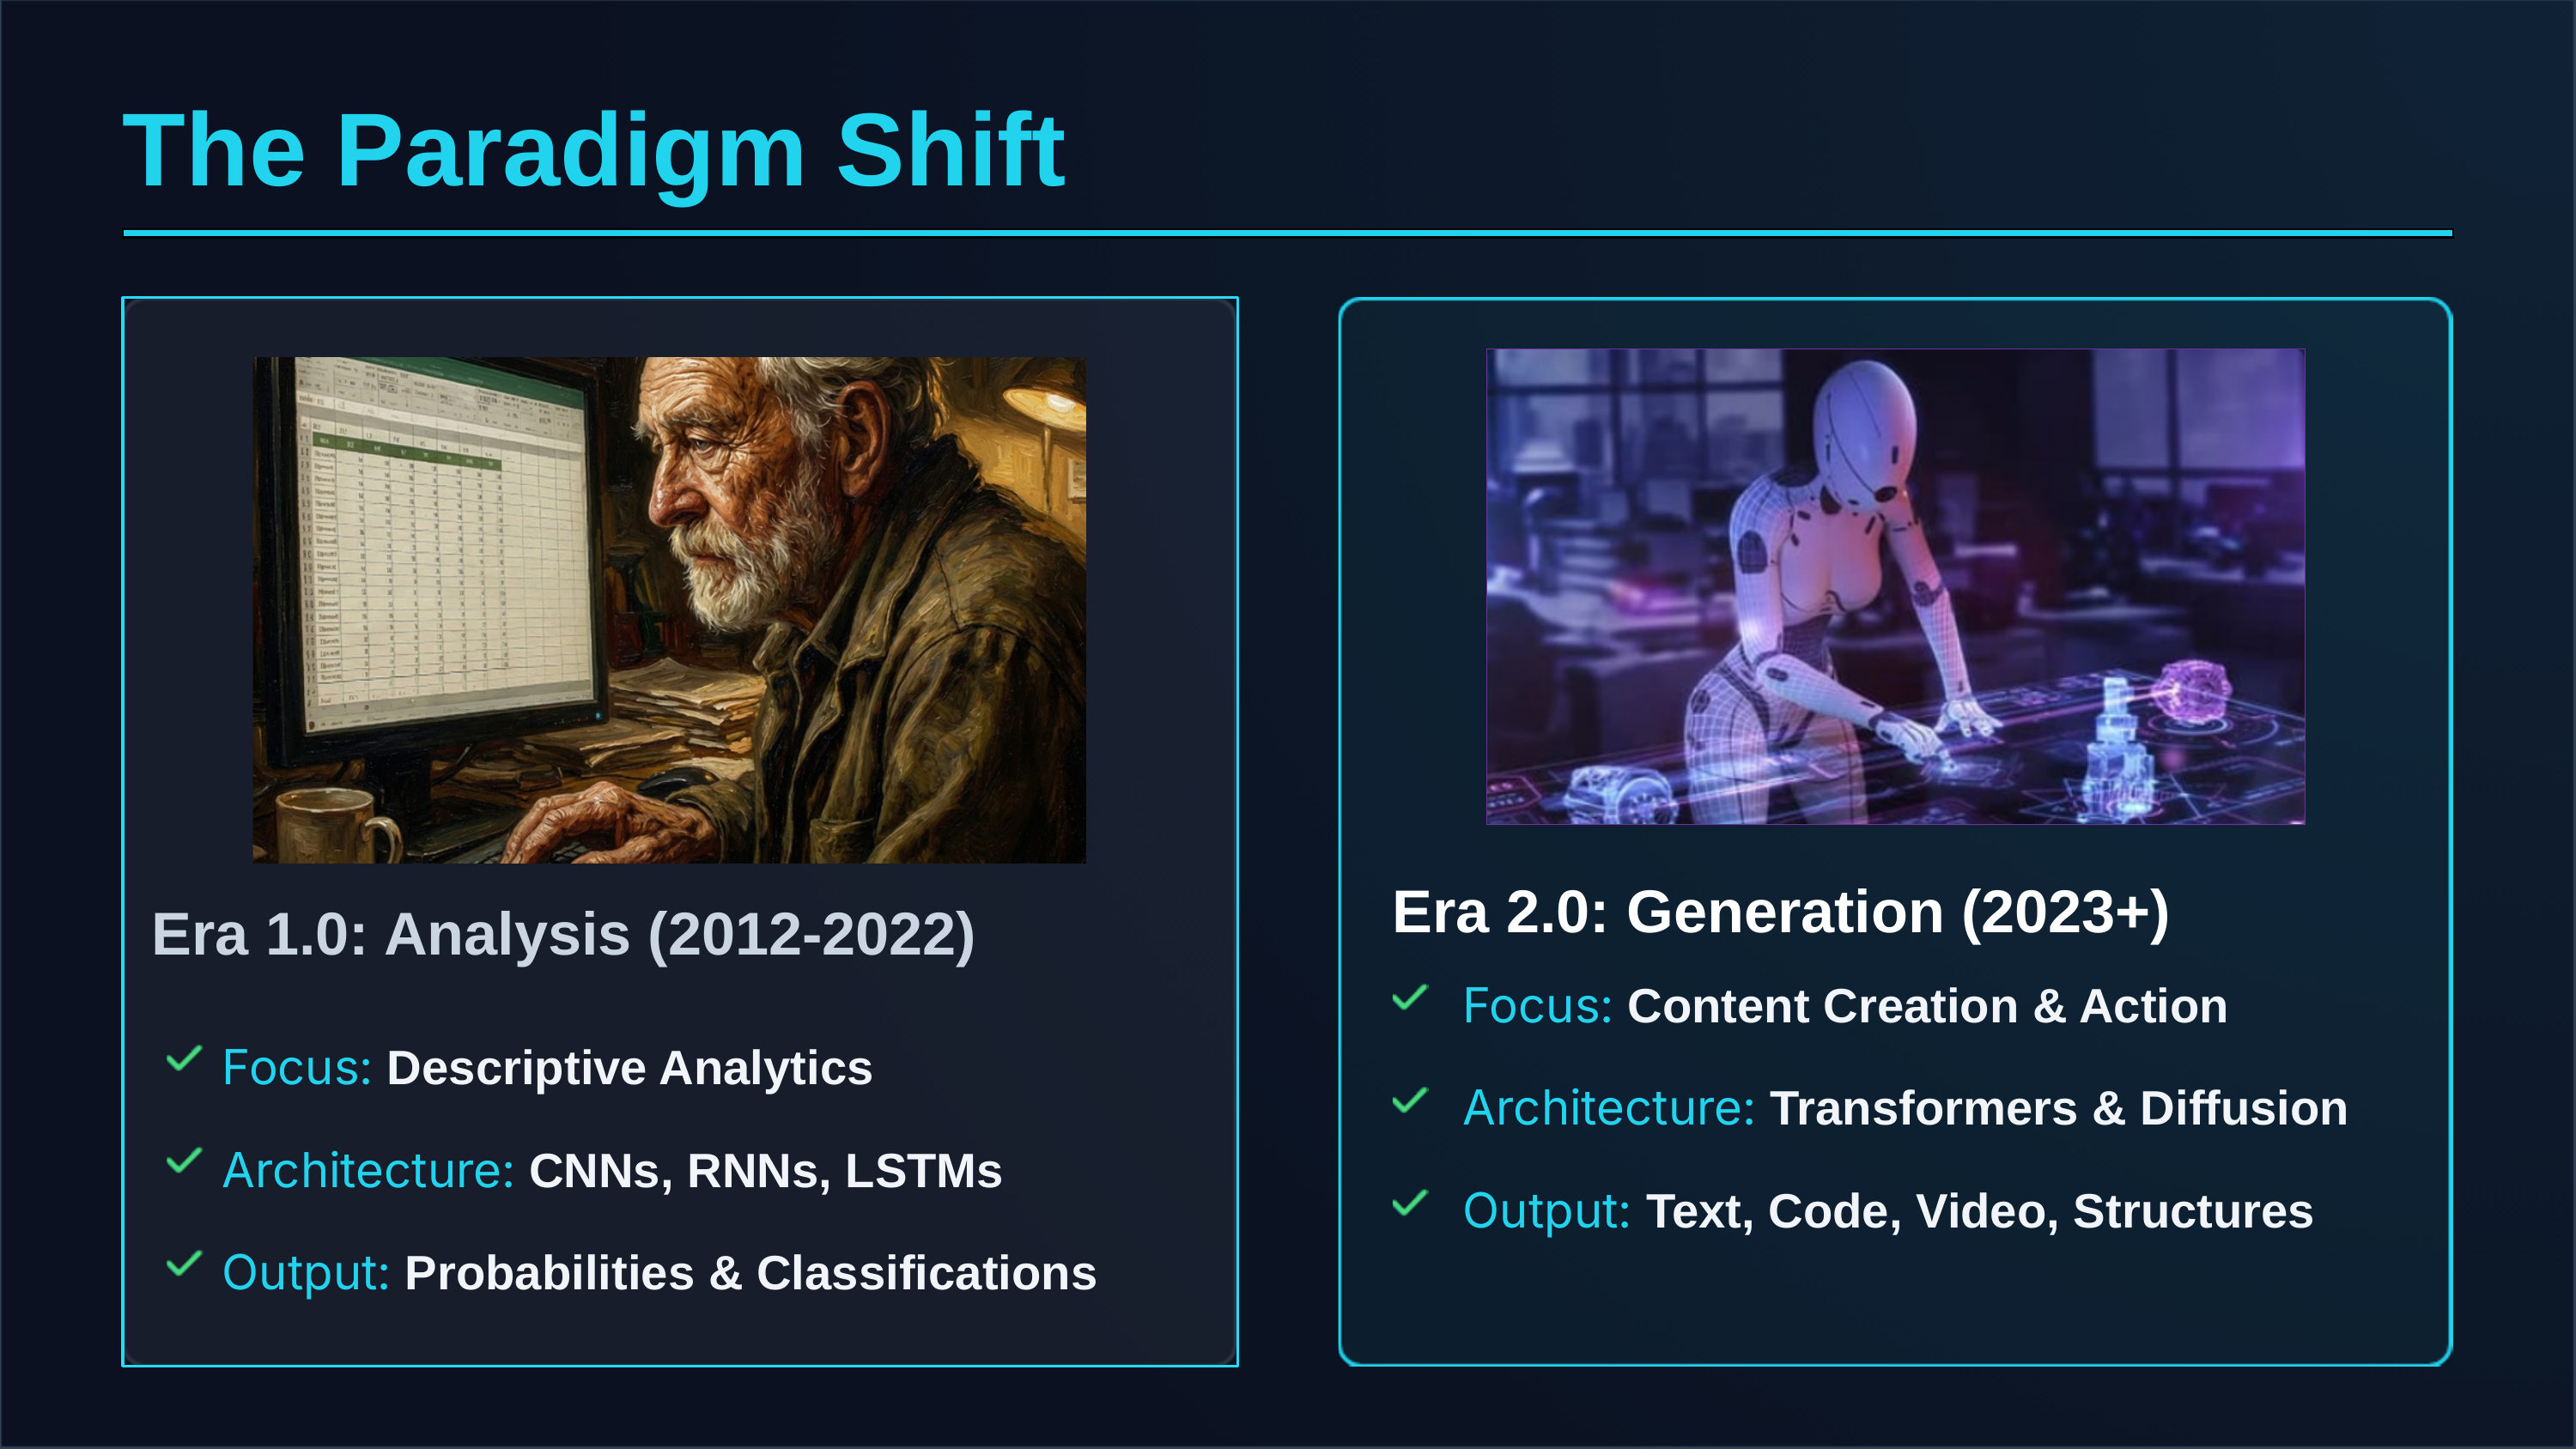

The Paradigm Shift

Era 2.0: Generation (2023+)
Era 1.0: Analysis (2012-2022)
Focus: Content Creation & Action

Focus: Descriptive Analytics

Architecture: Transformers & Diffusion

Architecture: CNNs, RNNs, LSTMs

Output: Text, Code, Video, Structures

Output: Probabilities & Classifications